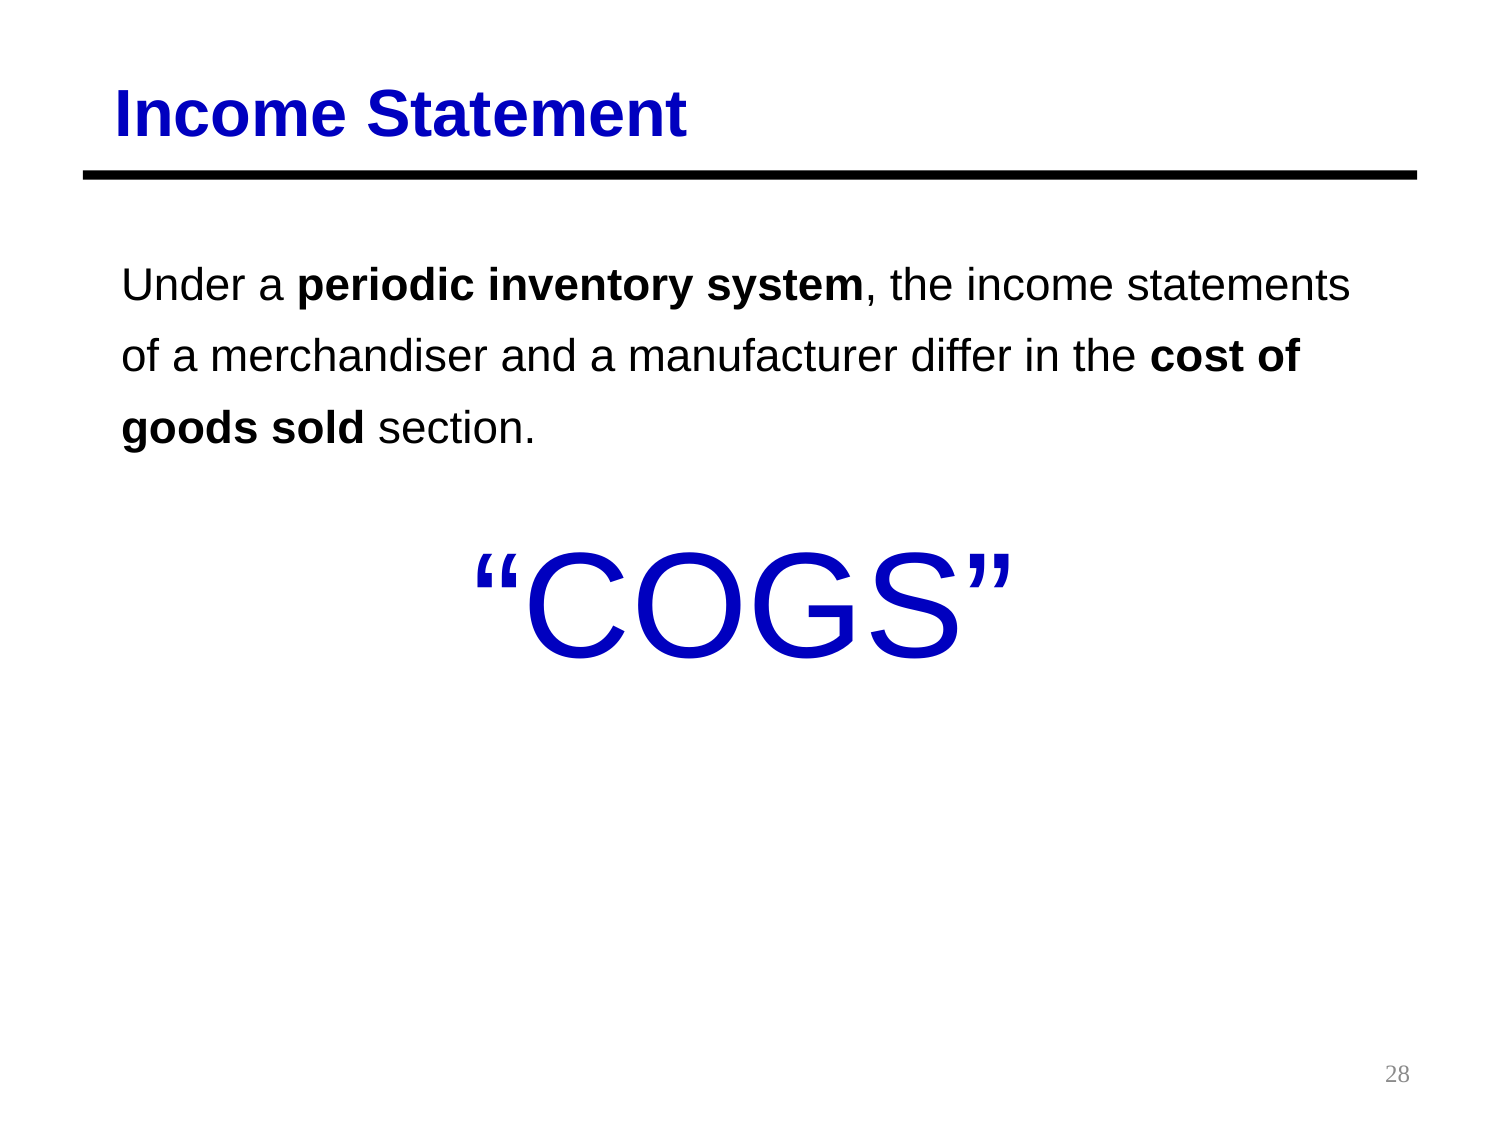

Income Statement

Under a periodic inventory system, the income statements of a merchandiser and a manufacturer differ in the cost of goods sold section.

“COGS”
28